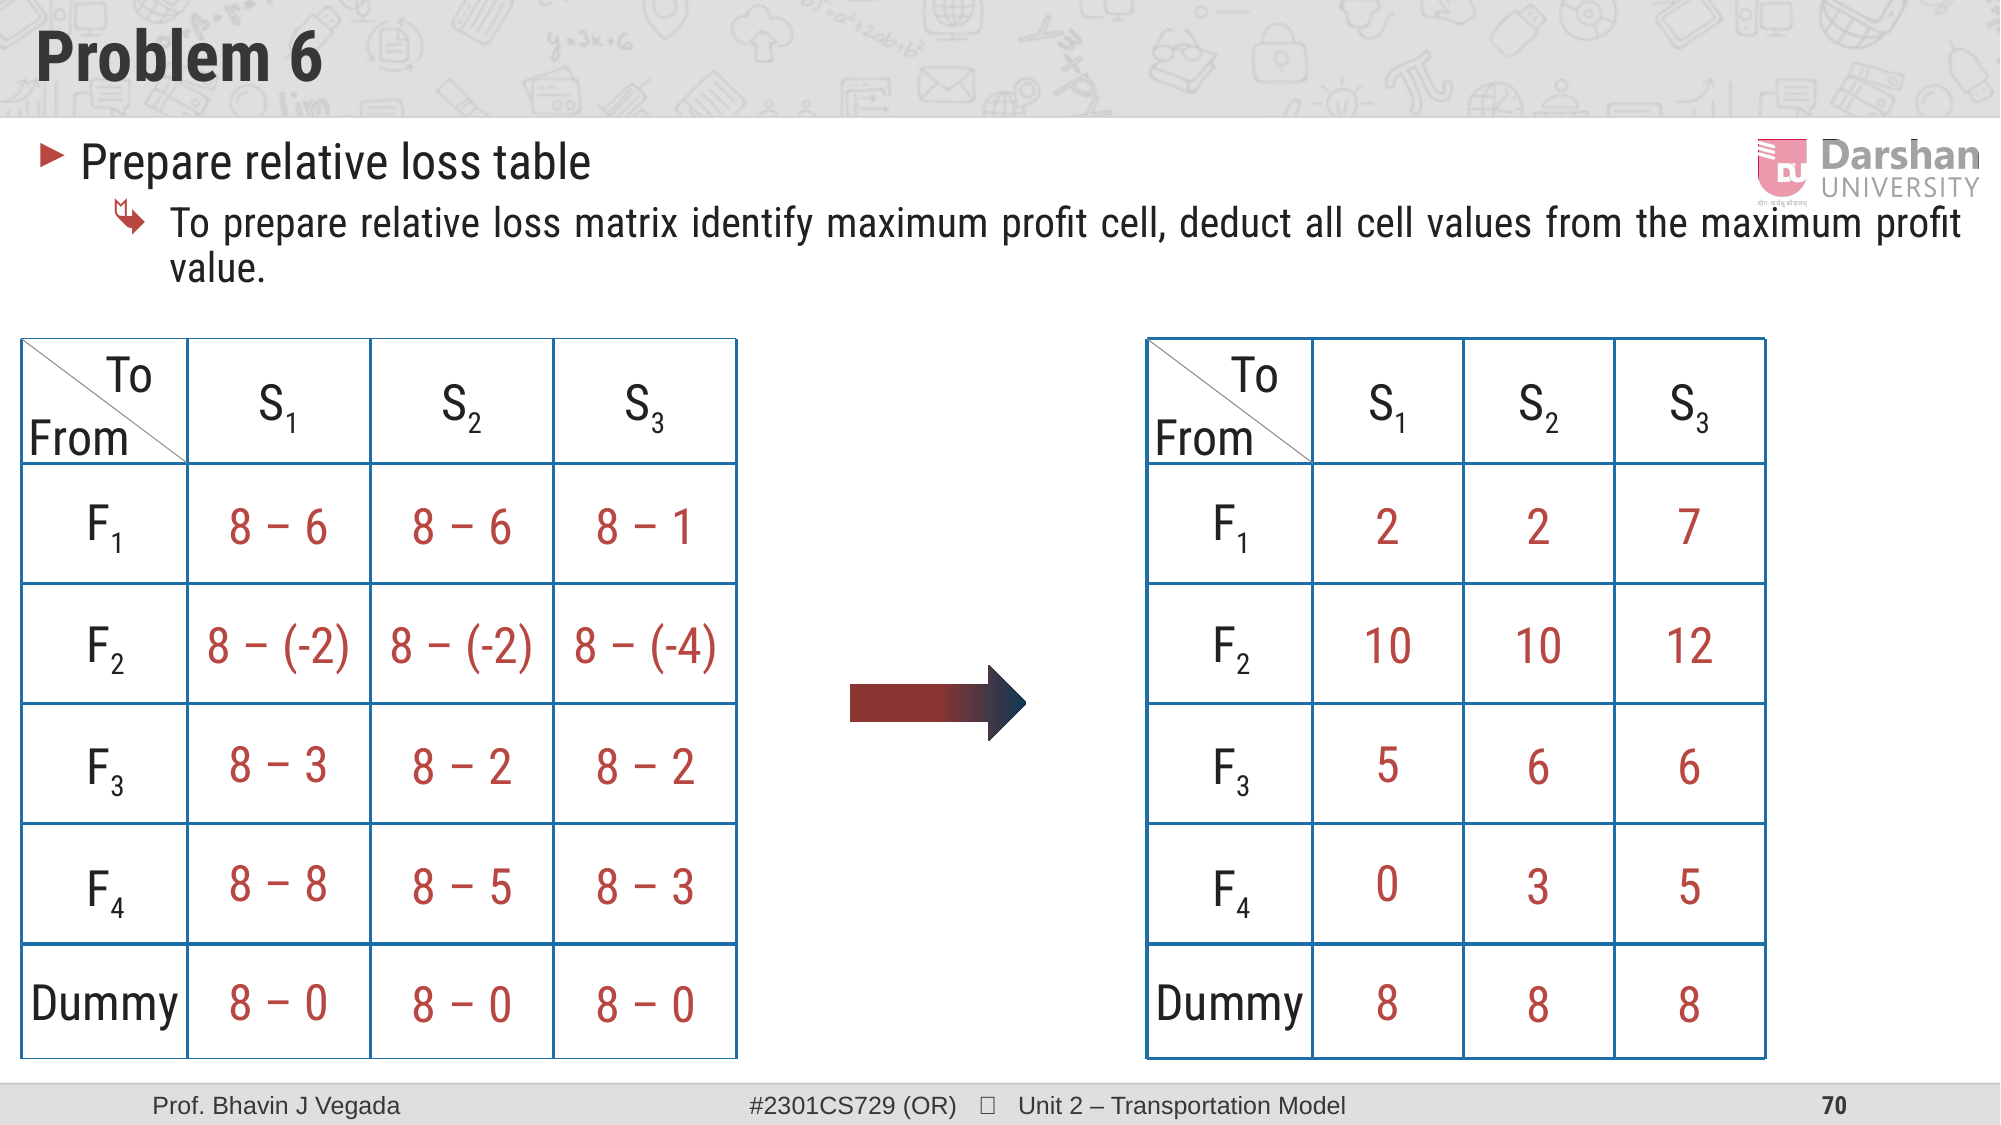

# Problem 6
Prepare relative loss table
To prepare relative loss matrix identify maximum profit cell, deduct all cell values from the maximum profit value.
To
To
S1
S2
S3
S1
S2
S3
From
From
F1
F1
8 – 6
8 – 6
8 – 1
2
2
7
F2
F2
8 – (-2)
8 – (-4)
10
12
8 – (-2)
10

8 – 3
5
8 – 2
8 – 2
6
6
F3
F3
8 – 8
0
8 – 5
8 – 3
3
5
F4
F4
Dummy
8 – 0
Dummy
8
8 – 0
8 – 0
8
8